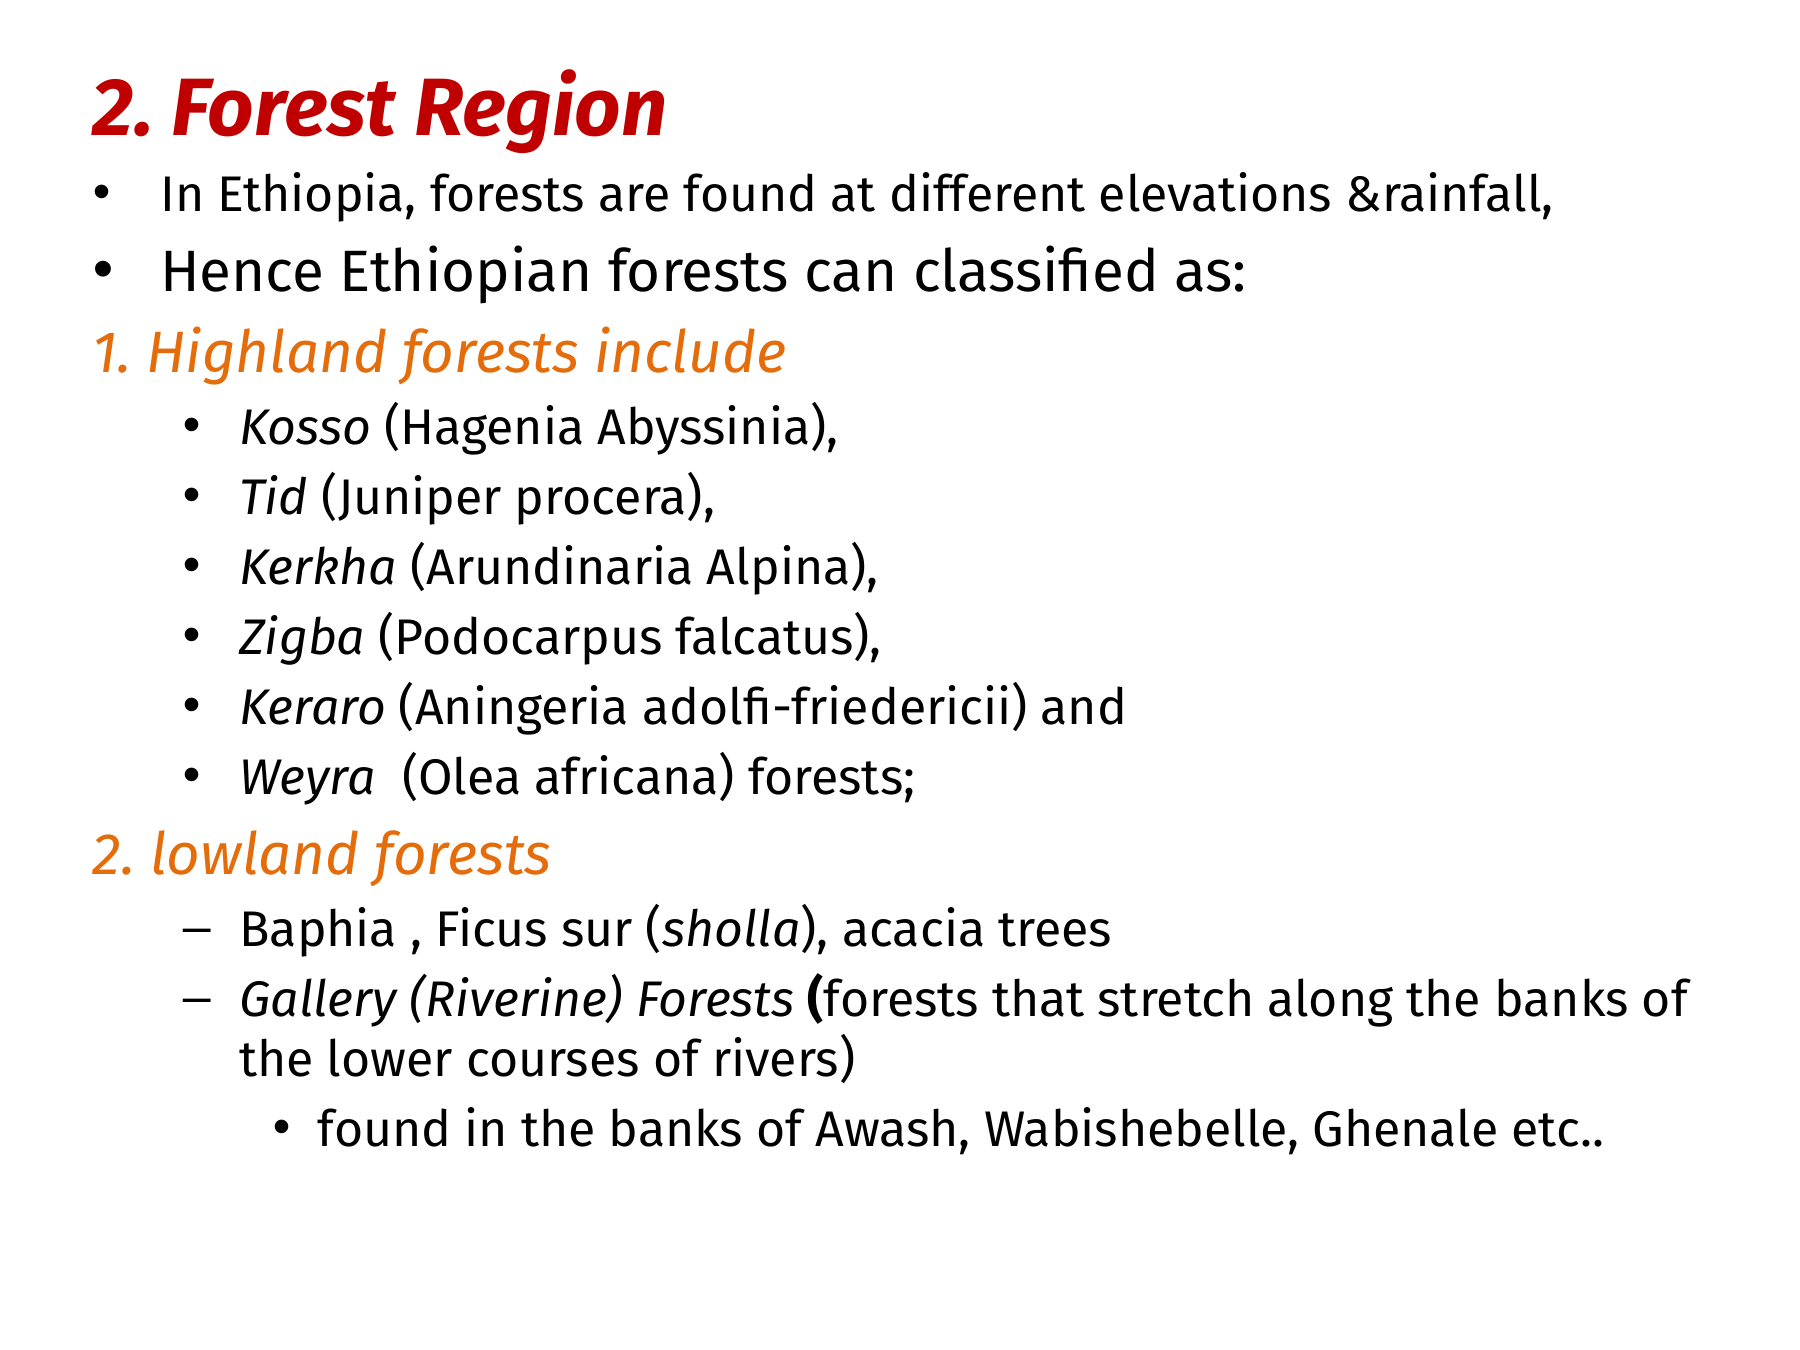

2. Forest Region
In Ethiopia, forests are found at different elevations &rainfall,
Hence Ethiopian forests can classified as:
1. Highland forests include
Kosso (Hagenia Abyssinia),
Tid (Juniper procera),
Kerkha (Arundinaria Alpina),
Zigba (Podocarpus falcatus),
Keraro (Aningeria adolfi-friedericii) and
Weyra  (Olea africana) forests;
2. lowland forests
Baphia , Ficus sur (sholla), acacia trees
Gallery (Riverine) Forests (forests that stretch along the banks of the lower courses of rivers)
found in the banks of Awash, Wabishebelle, Ghenale etc..